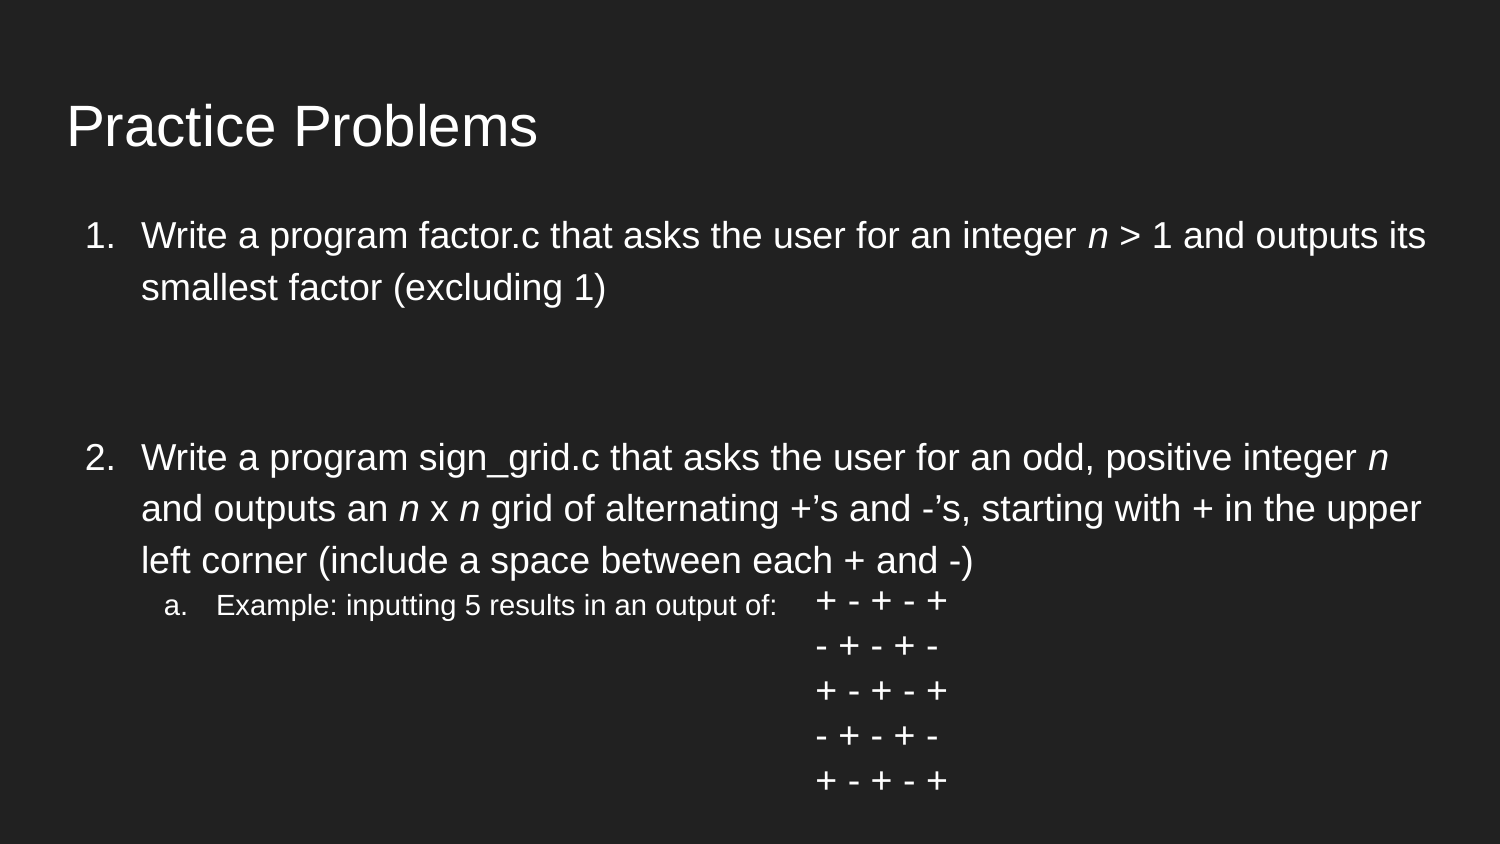

# Practice Problems
Write a program factor.c that asks the user for an integer n > 1 and outputs its smallest factor (excluding 1)

Write a program sign_grid.c that asks the user for an odd, positive integer n and outputs an n x n grid of alternating +’s and -’s, starting with + in the upper left corner (include a space between each + and -)
Example: inputting 5 results in an output of:
+ - + - +
- + - + -
+ - + - +
- + - + -
+ - + - +